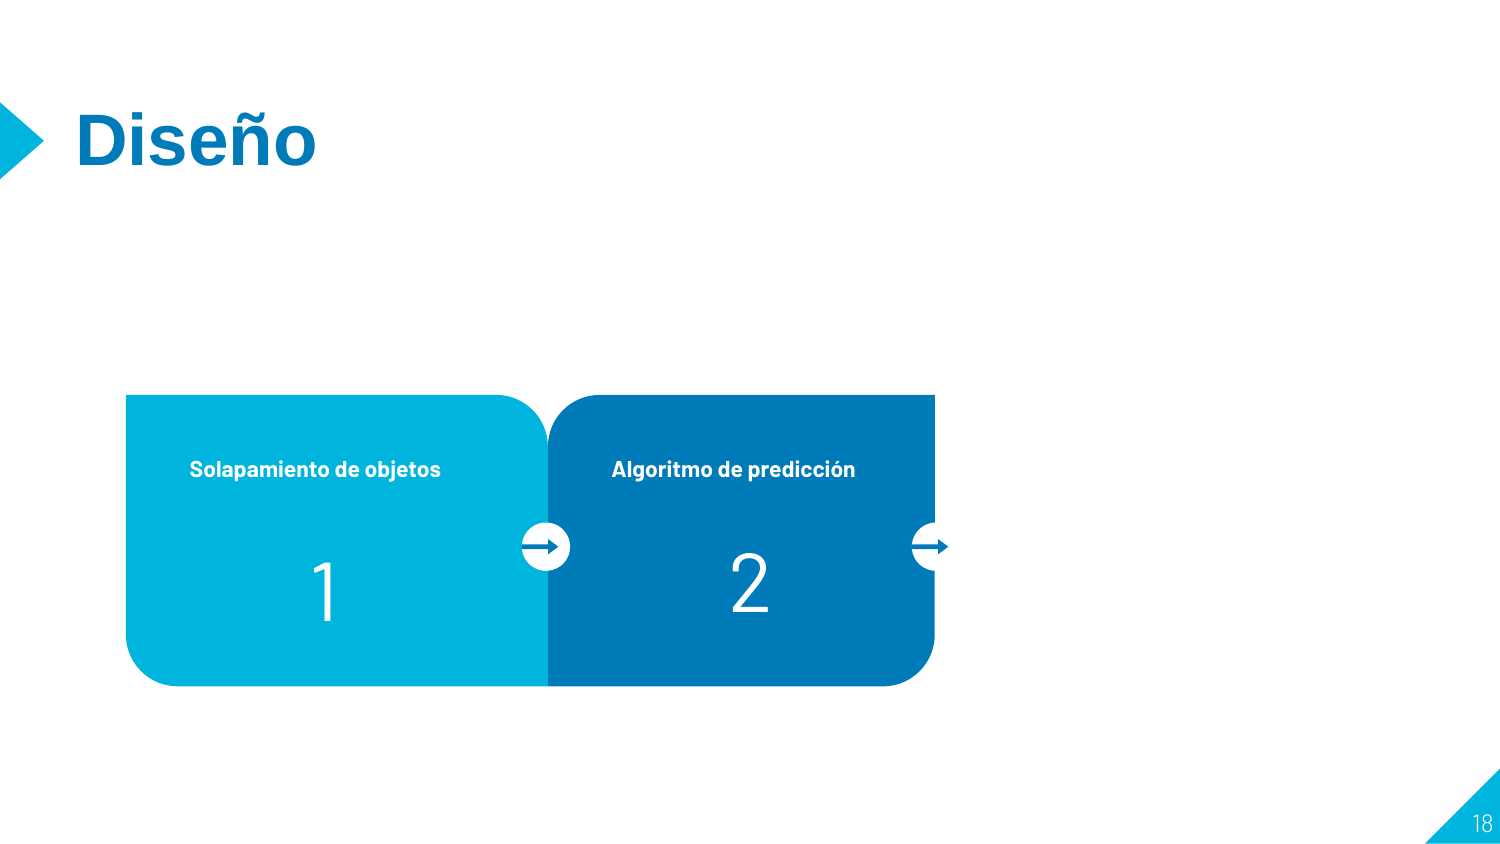

# Diseño

Solapamiento de objetos
1

Algoritmo de predicción

3
2

18